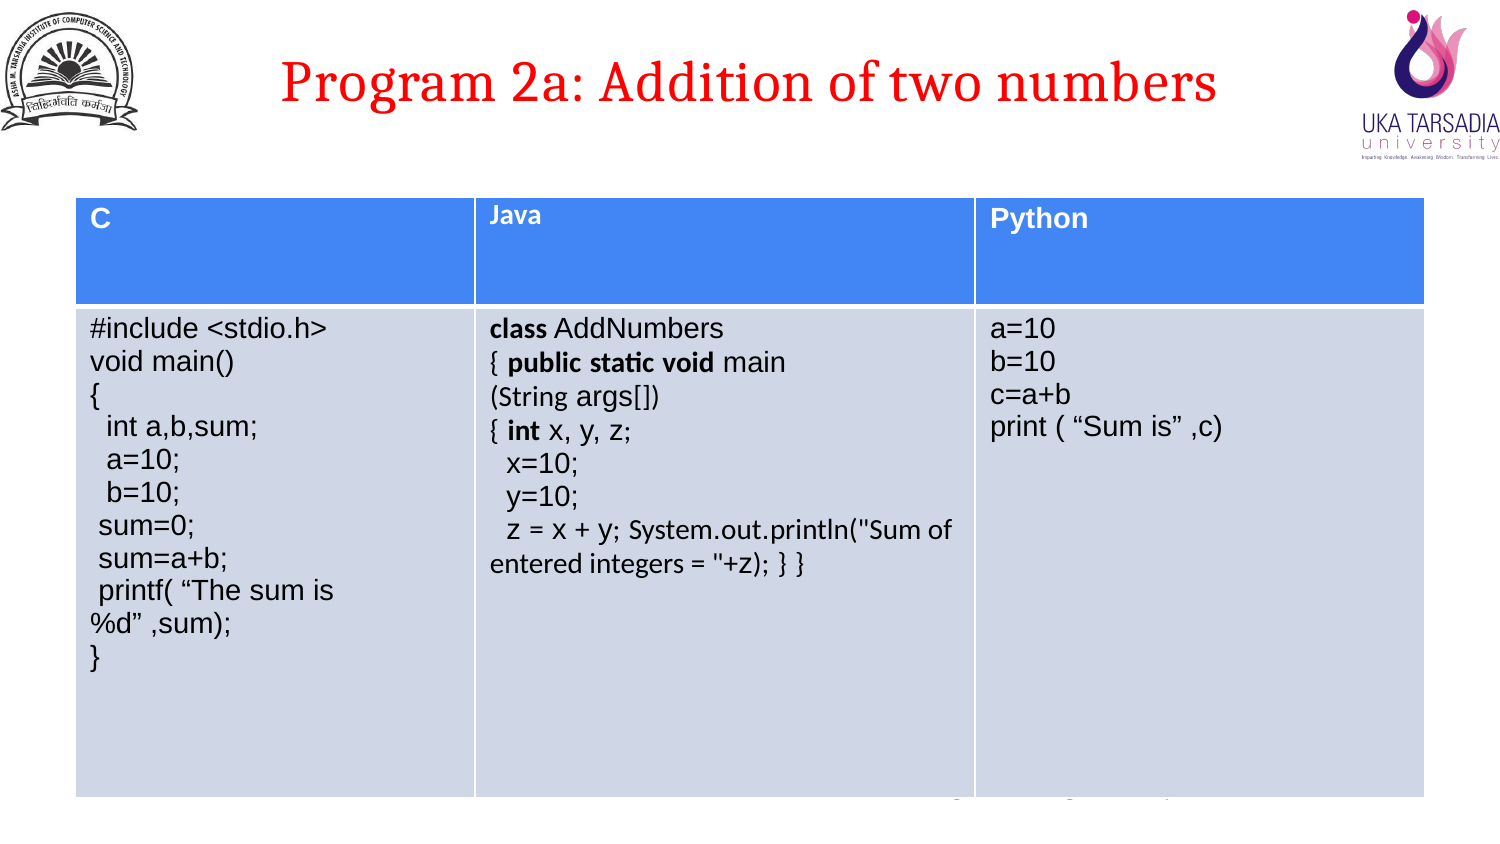

# Program 2a: Addition of two numbers
| C | Java | Python |
| --- | --- | --- |
| #include <stdio.h> void main() { int a,b,sum; a=10; b=10; sum=0; sum=a+b; printf( “The sum is %d” ,sum); } | class AddNumbers { public static void main (String args[]) { int x, y, z; x=10; y=10; z = x + y; System.out.println("Sum of entered integers = "+z); } } | a=10 b=10 c=a+b print ( “Sum is” ,c) |